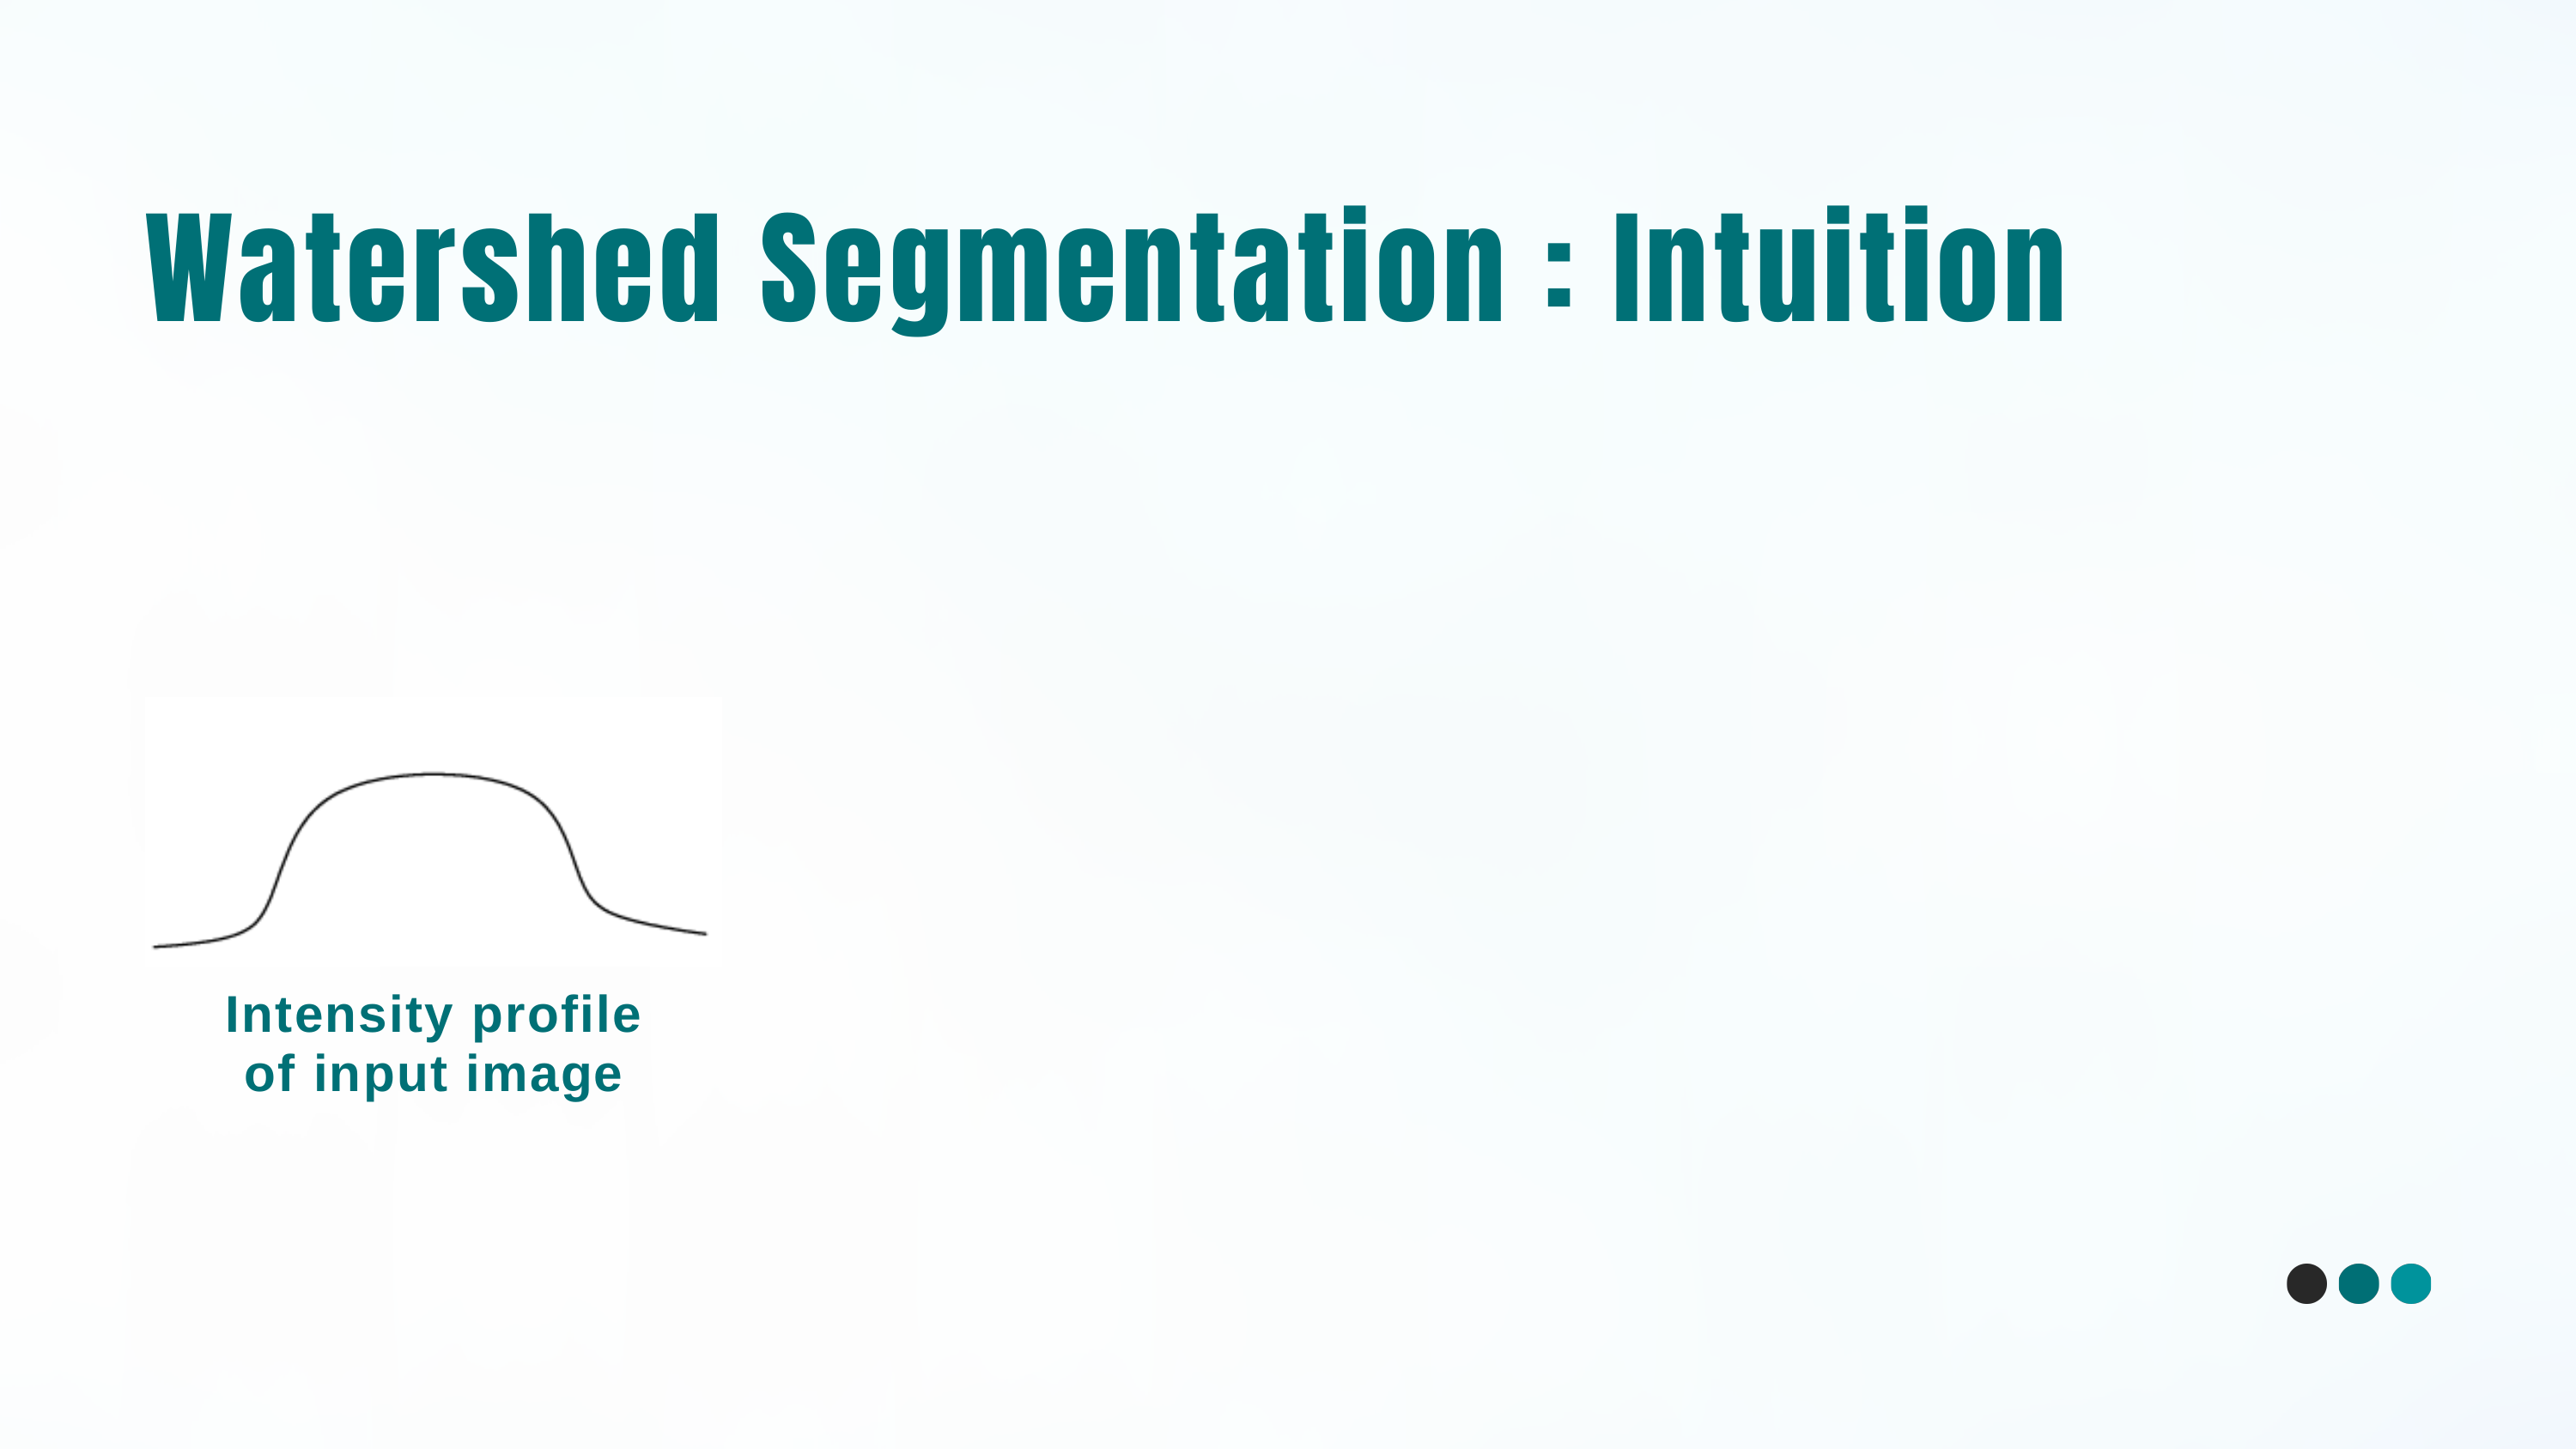

Watershed Segmentation : Intuition

Intensity profile
 of input image